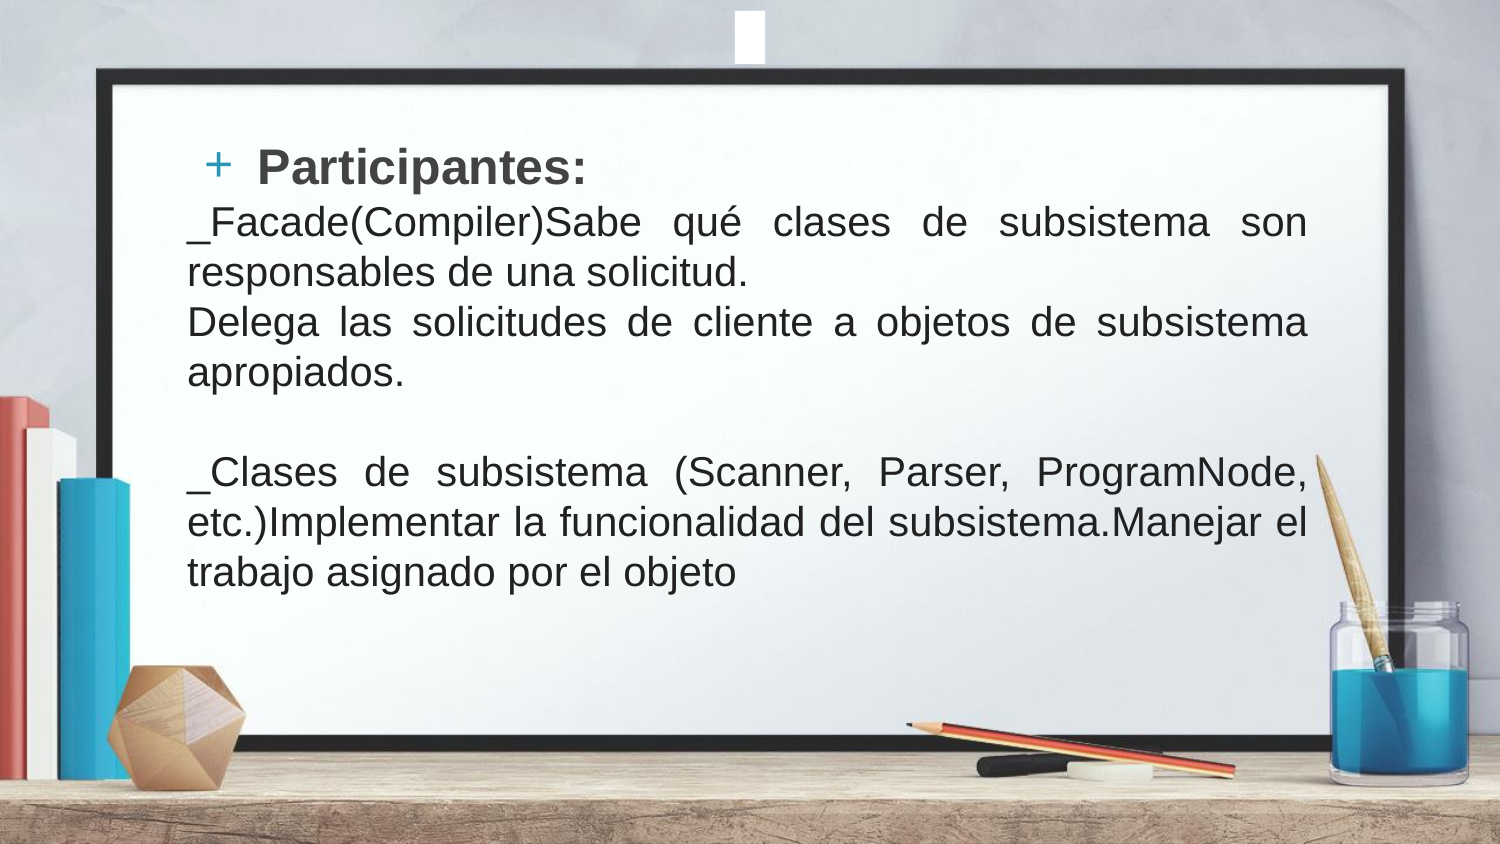

Participantes:
_Facade(Compiler)Sabe qué clases de subsistema son responsables de una solicitud.
Delega las solicitudes de cliente a objetos de subsistema apropiados.

_Clases de subsistema (Scanner, Parser, ProgramNode, etc.)Implementar la funcionalidad del subsistema.Manejar el trabajo asignado por el objeto